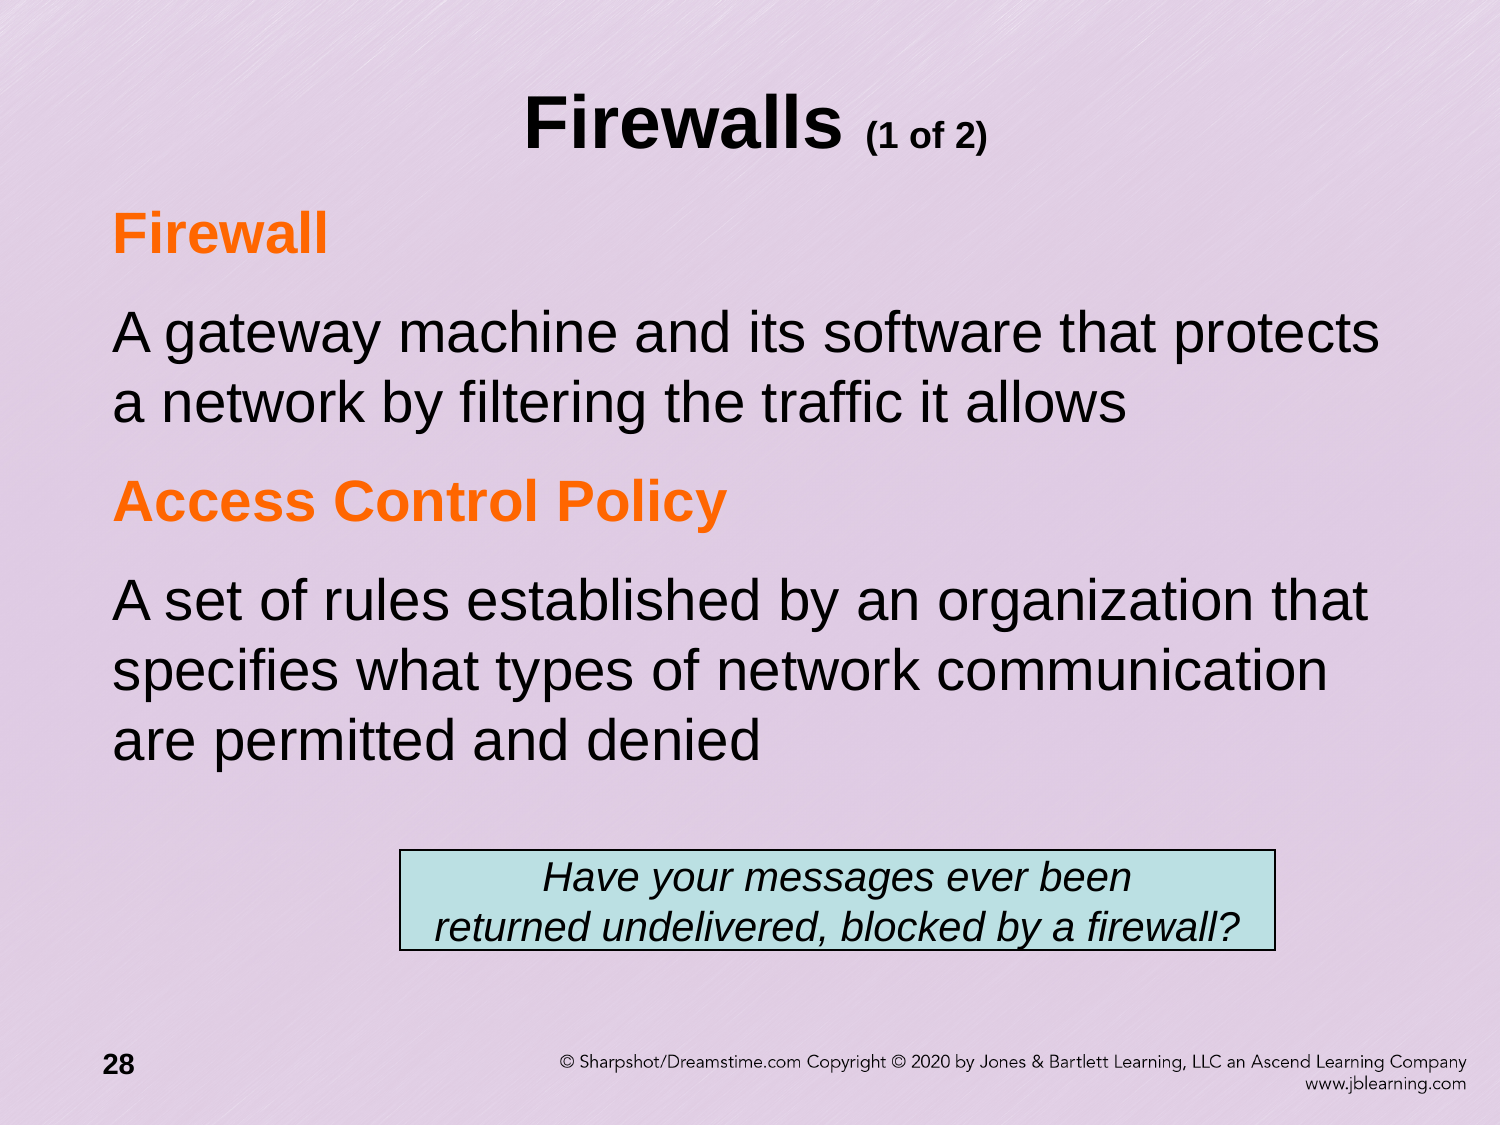

# Firewalls (1 of 2)
Firewall
A gateway machine and its software that protects a network by filtering the traffic it allows
Access Control Policy
A set of rules established by an organization that specifies what types of network communication are permitted and denied

Have your messages ever been
returned undelivered, blocked by a firewall?
28